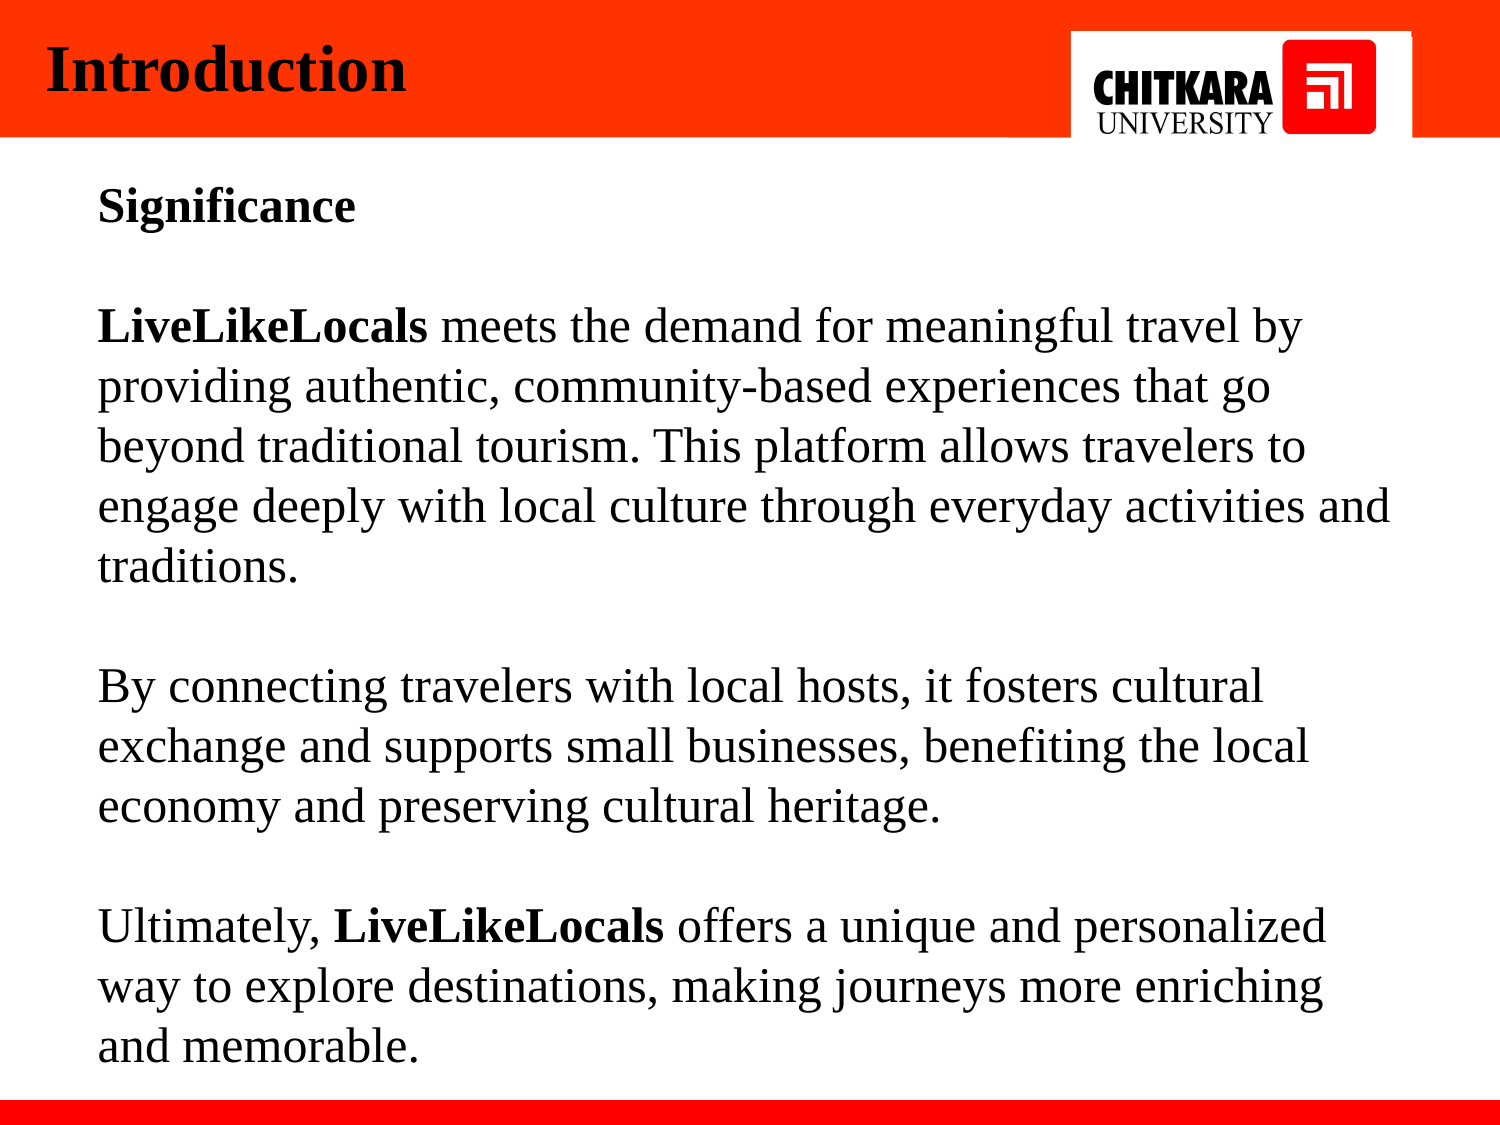

Introduction
Significance

LiveLikeLocals meets the demand for meaningful travel by providing authentic, community-based experiences that go beyond traditional tourism. This platform allows travelers to engage deeply with local culture through everyday activities and traditions.

By connecting travelers with local hosts, it fosters cultural exchange and supports small businesses, benefiting the local economy and preserving cultural heritage.

Ultimately, LiveLikeLocals offers a unique and personalized way to explore destinations, making journeys more enriching and memorable.